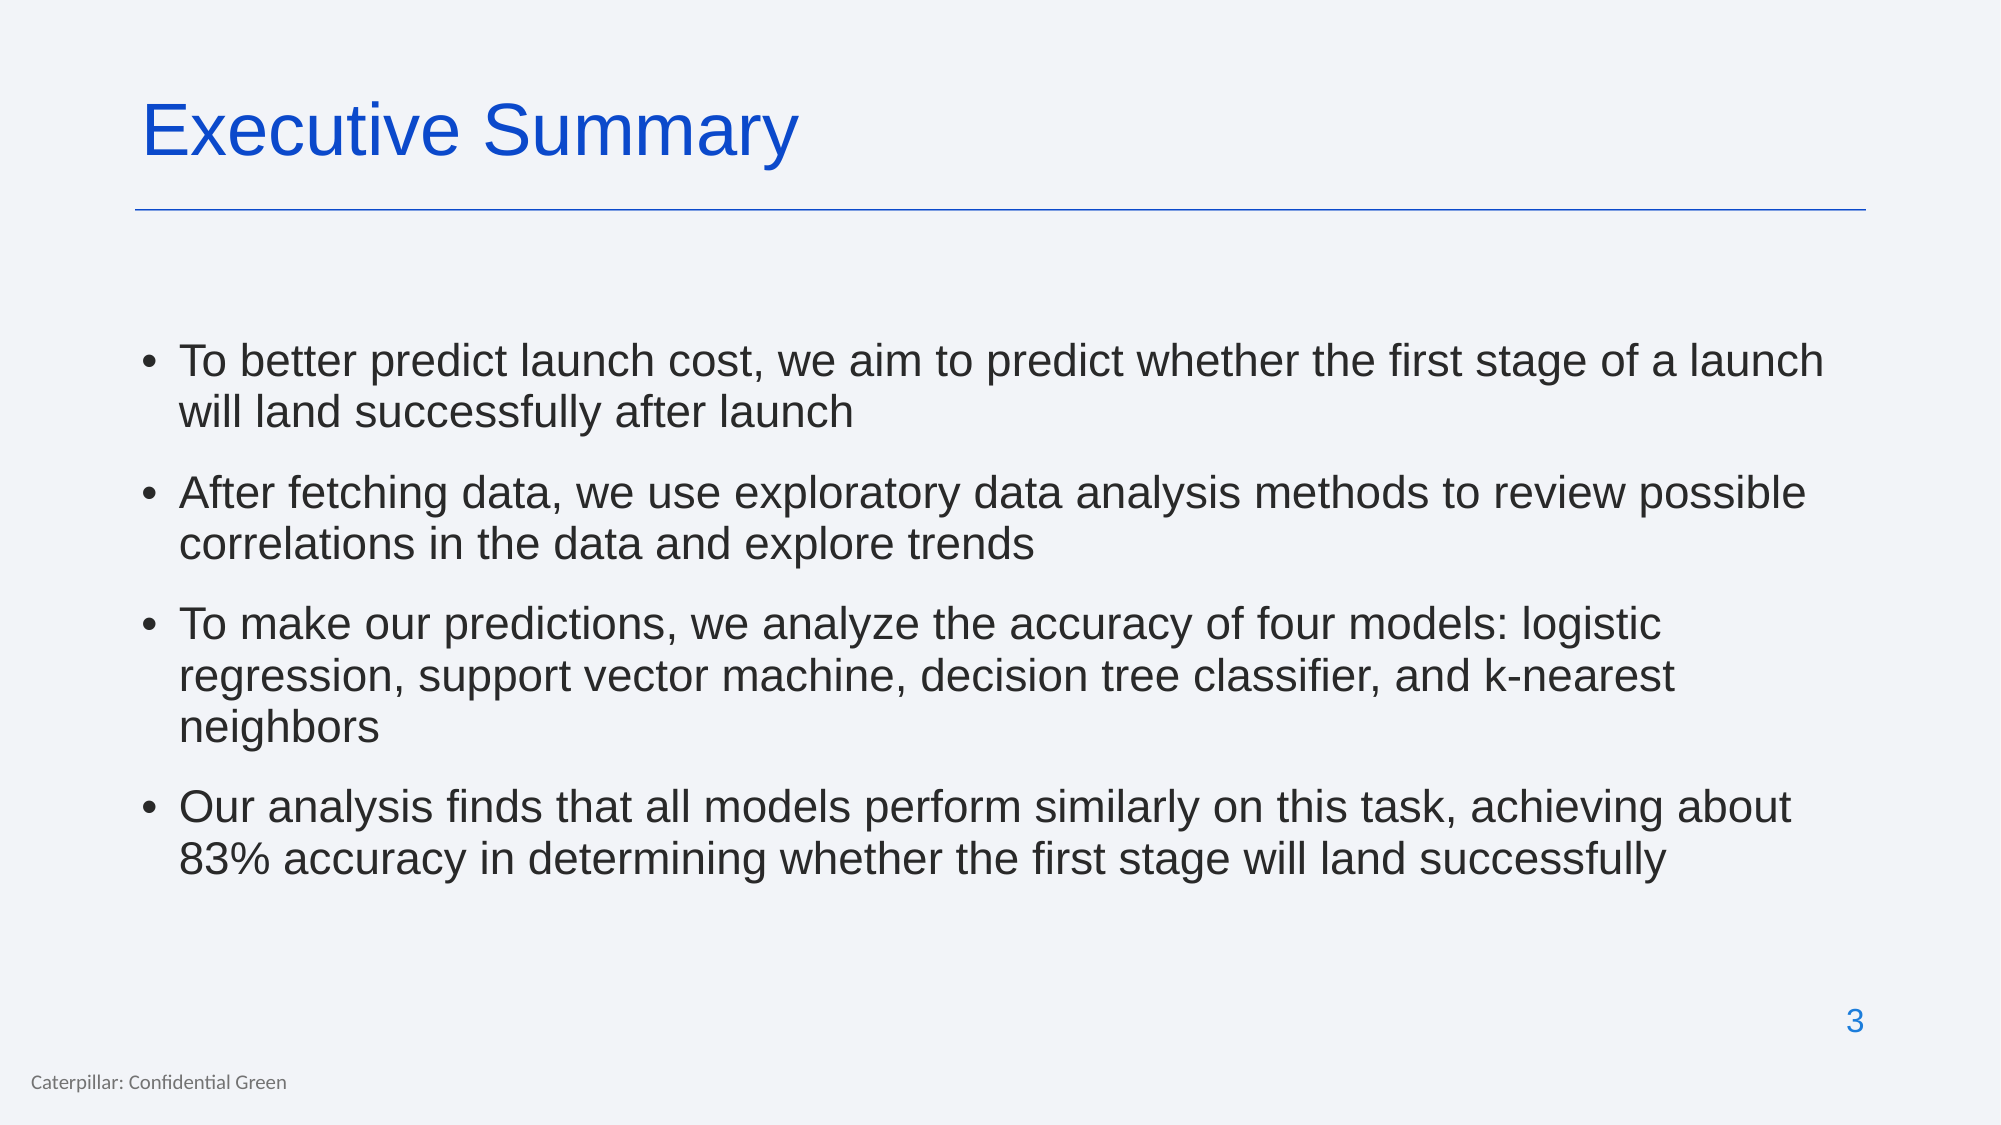

Executive Summary
To better predict launch cost, we aim to predict whether the first stage of a launch will land successfully after launch
After fetching data, we use exploratory data analysis methods to review possible correlations in the data and explore trends
To make our predictions, we analyze the accuracy of four models: logistic regression, support vector machine, decision tree classifier, and k-nearest neighbors
Our analysis finds that all models perform similarly on this task, achieving about 83% accuracy in determining whether the first stage will land successfully
3